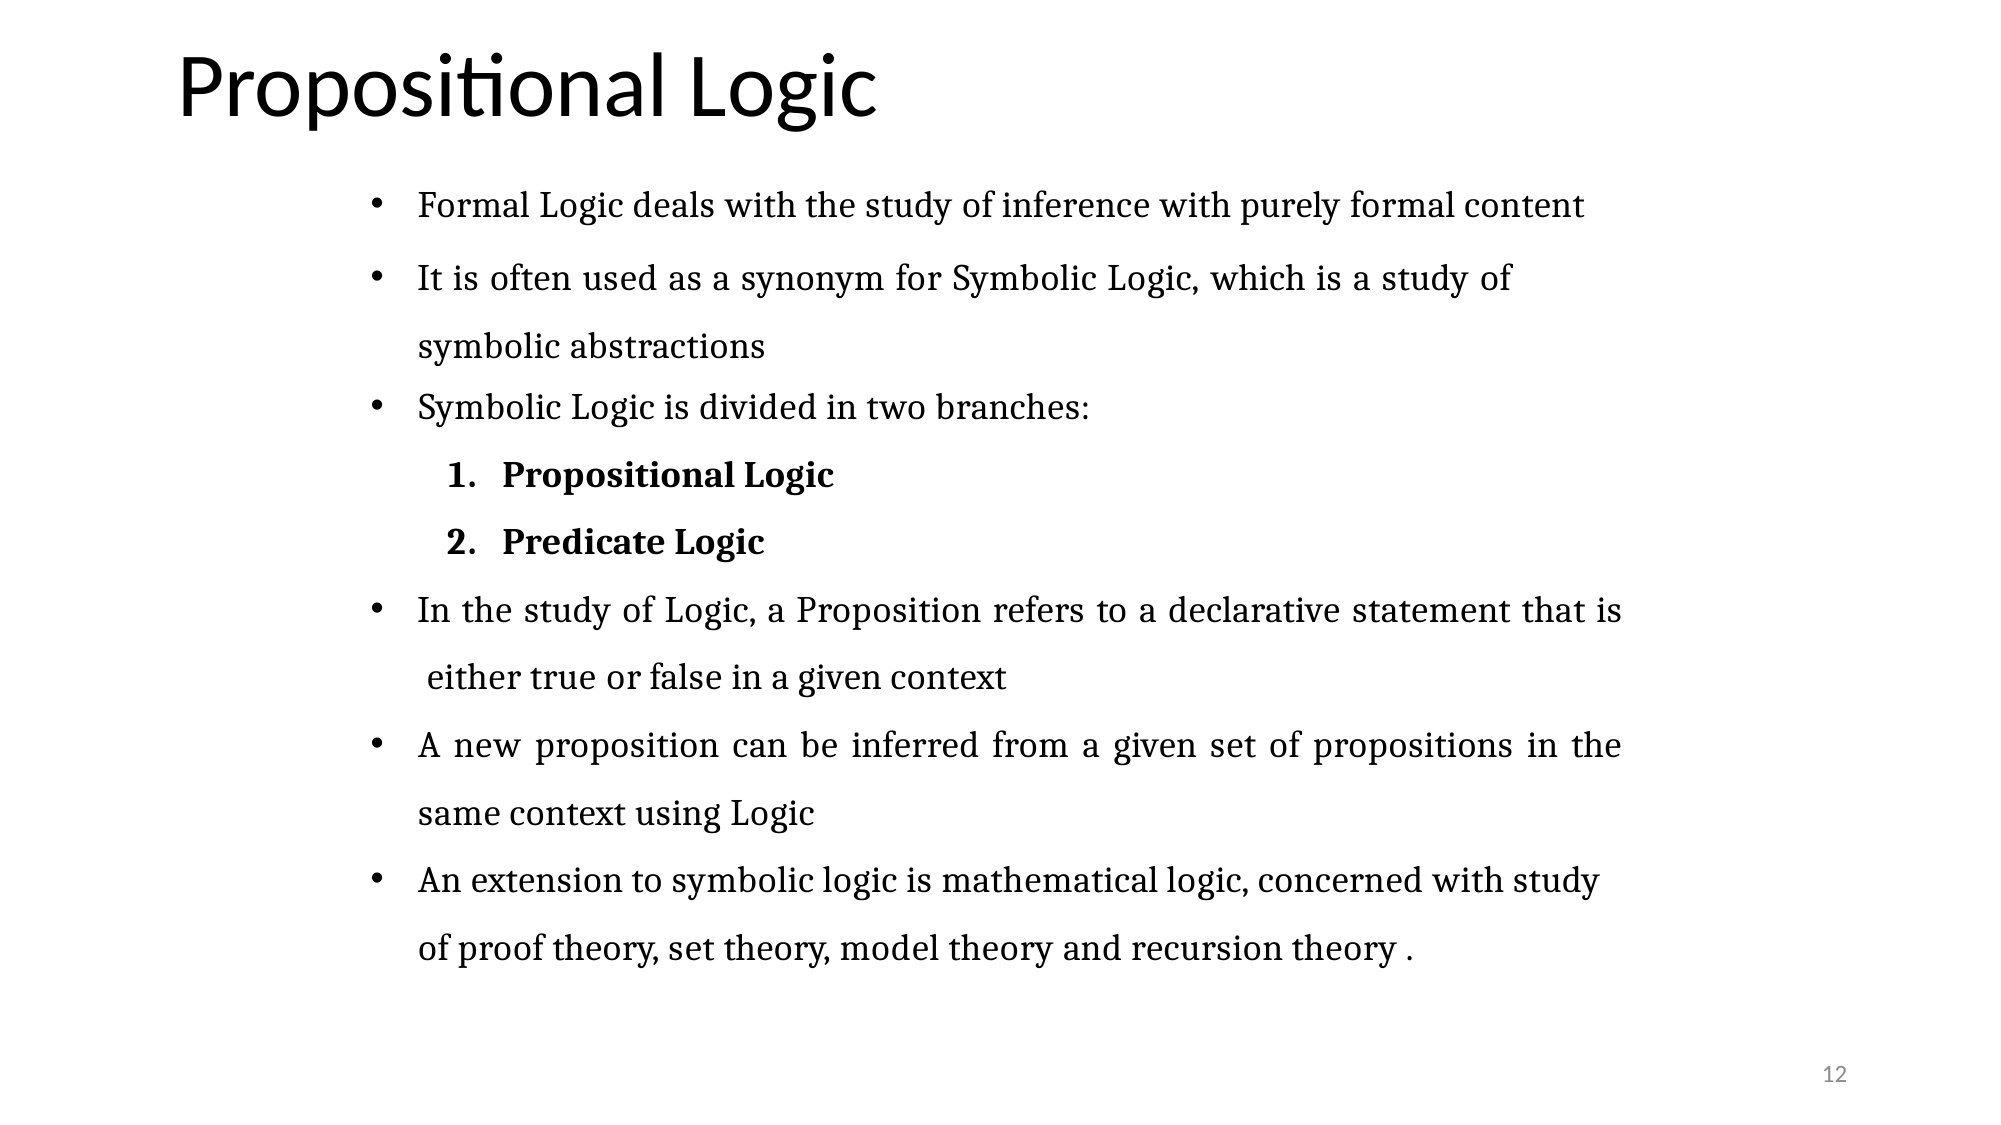

# Propositional Logic
Formal Logic deals with the study of inference with purely formal content
It is often used as a synonym for Symbolic Logic, which is a study of  symbolic abstractions
Symbolic Logic is divided in two branches:
Propositional Logic
Predicate Logic
In the study of Logic, a Proposition refers to a declarative statement that is  either true or false in a given context
A new proposition can be inferred from a given set of propositions in the
same context using Logic
An extension to symbolic logic is mathematical logic, concerned with study  of proof theory, set theory, model theory and recursion theory .
12